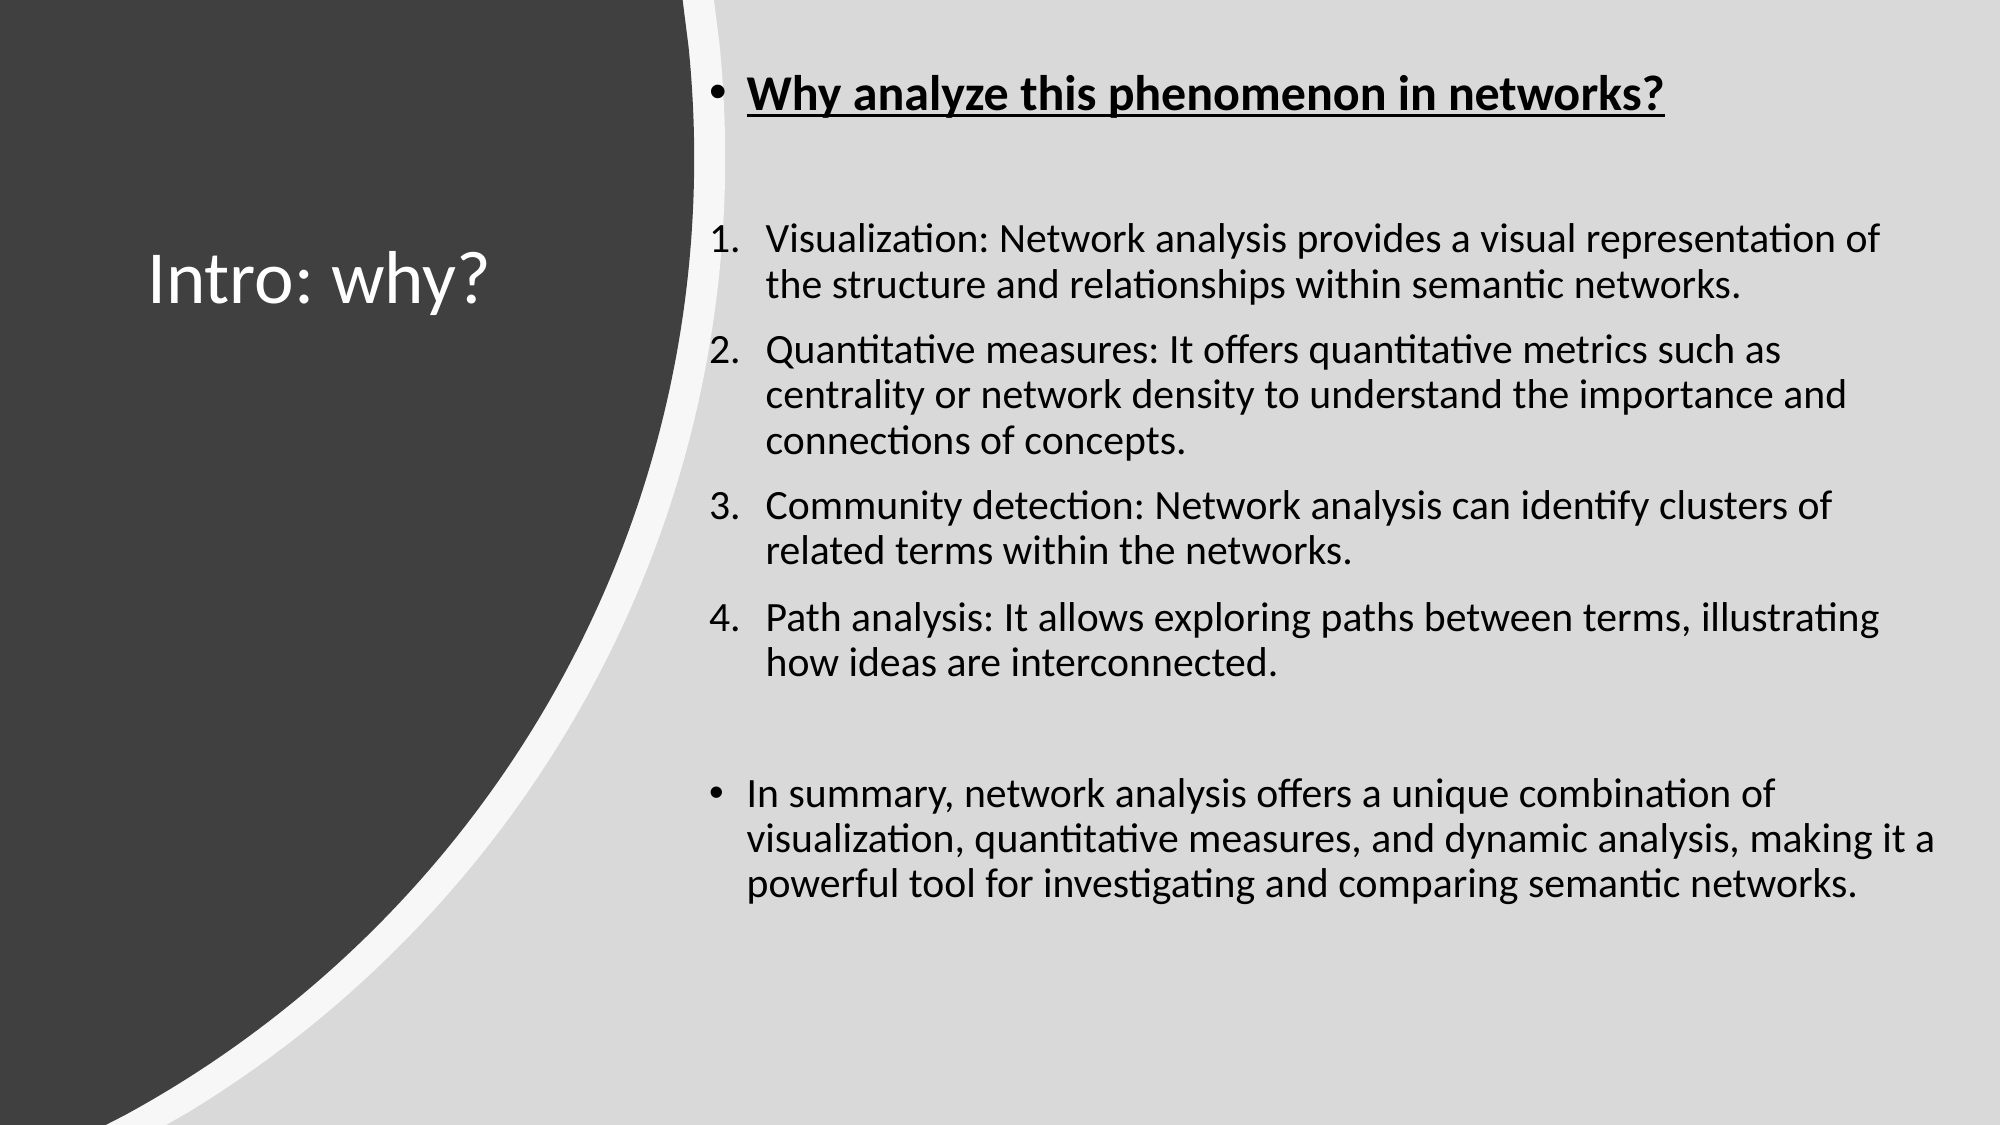

#
Why analyze this phenomenon in networks?

Visualization: Network analysis provides a visual representation of the structure and relationships within semantic networks.
Quantitative measures: It offers quantitative metrics such as centrality or network density to understand the importance and connections of concepts.
Community detection: Network analysis can identify clusters of related terms within the networks.
Path analysis: It allows exploring paths between terms, illustrating how ideas are interconnected.

In summary, network analysis offers a unique combination of visualization, quantitative measures, and dynamic analysis, making it a powerful tool for investigating and comparing semantic networks.
Intro: why?
מטרה ושאלות מחקר:
חקירת מבני הרשת הסמנטית של שני סוגי האישיות השונות האלו מעלה מספר שאלות מחקר מעניינות:
שאלת מחקר ראשית: איך רשתות סמנטיות של אנשים בעלי אישיות מופנמת שונות מרשתות של אנשים בעלי אישיות מוחצנת?